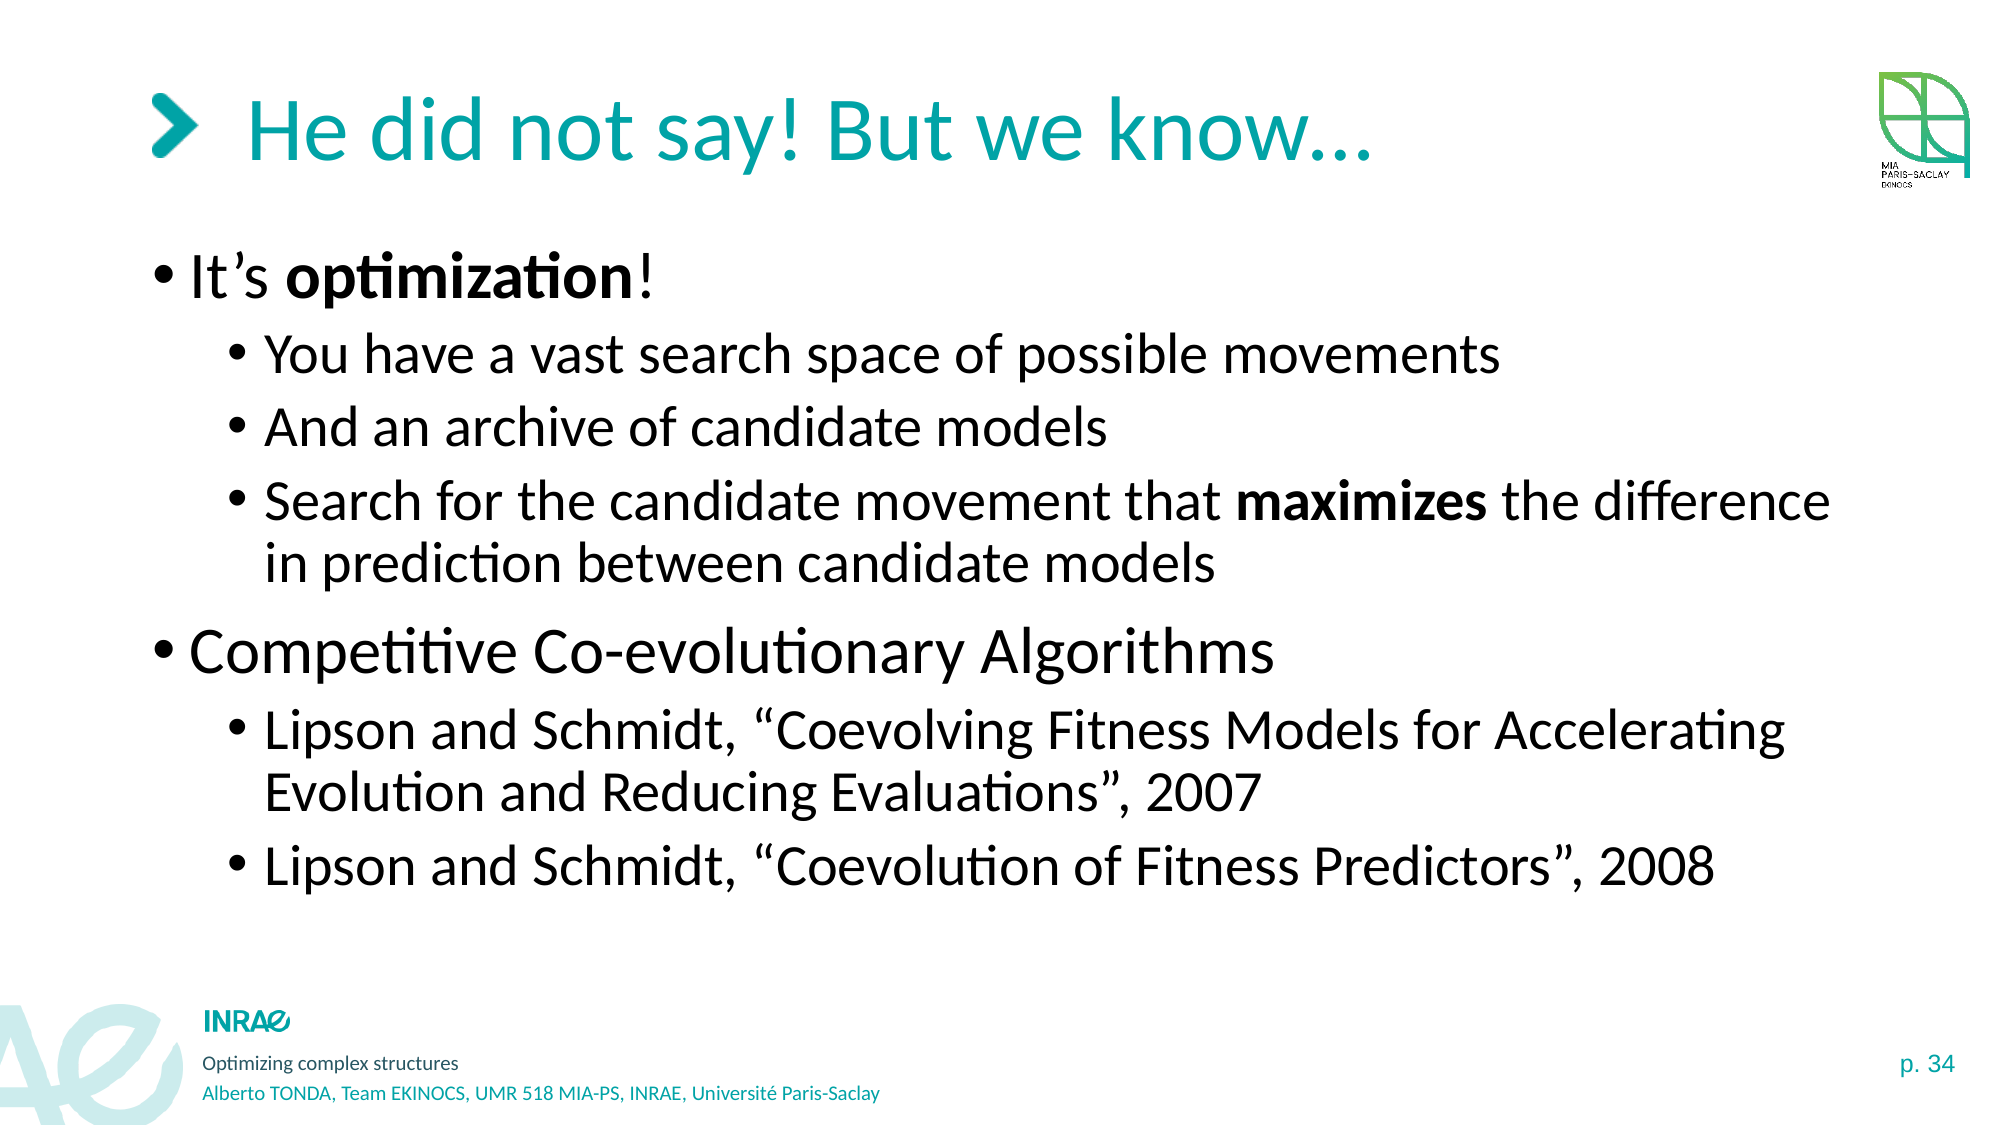

# He did not say! But we know…
It’s optimization!
You have a vast search space of possible movements
And an archive of candidate models
Search for the candidate movement that maximizes the difference in prediction between candidate models
Competitive Co-evolutionary Algorithms
Lipson and Schmidt, “Coevolving Fitness Models for Accelerating Evolution and Reducing Evaluations”, 2007
Lipson and Schmidt, “Coevolution of Fitness Predictors”, 2008